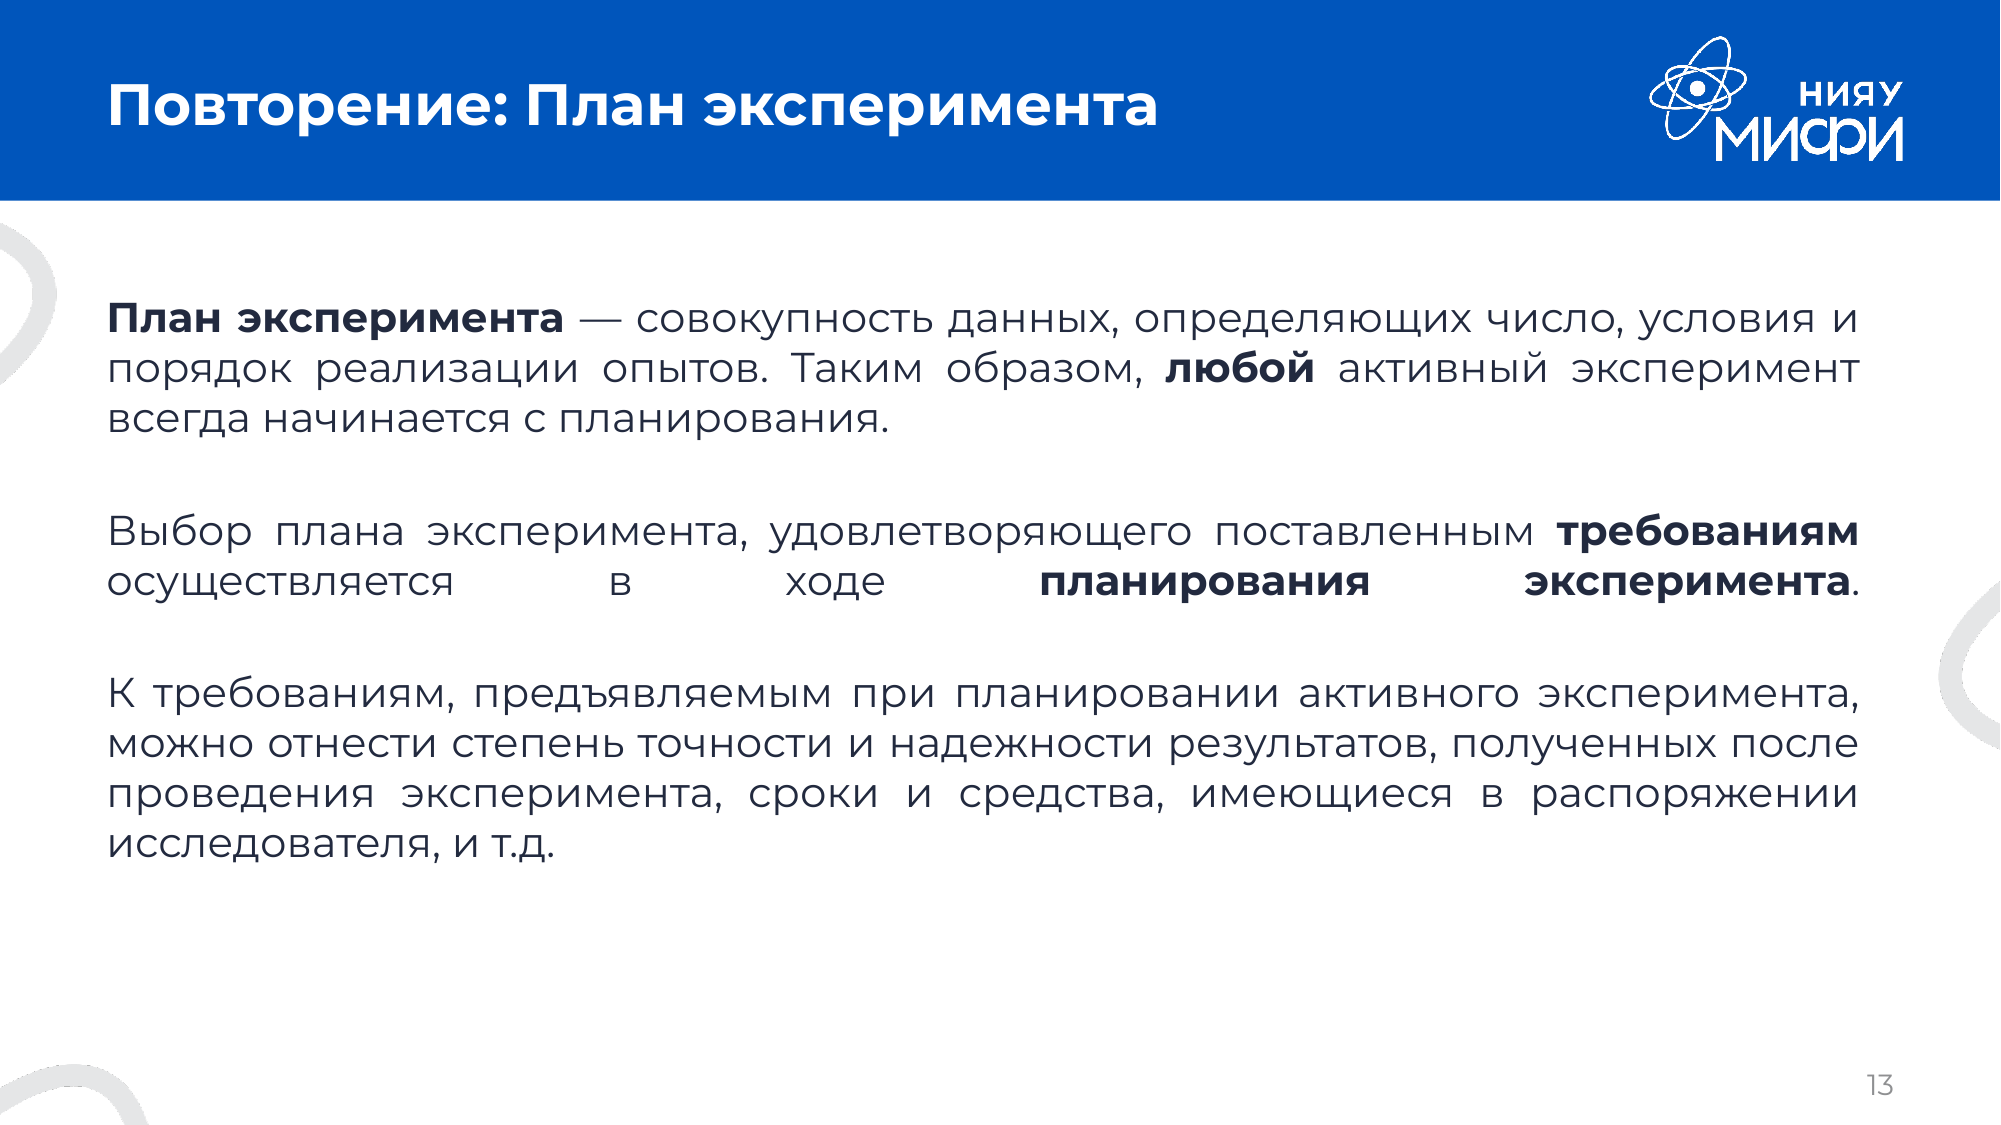

# Повторение: План эксперимента
План эксперимента — совокупность данных, определяющих число, условия и порядок реализации опытов. Таким образом, любой активный эксперимент всегда начинается с планирования.
Выбор плана эксперимента, удовлетворяющего поставленным требованиям осуществляется в ходе планирования эксперимента.
К требованиям, предъявляемым при планировании активного эксперимента, можно отнести степень точности и надежности результатов, полученных после проведения эксперимента, сроки и средства, имеющиеся в распоряжении исследователя, и т.д.